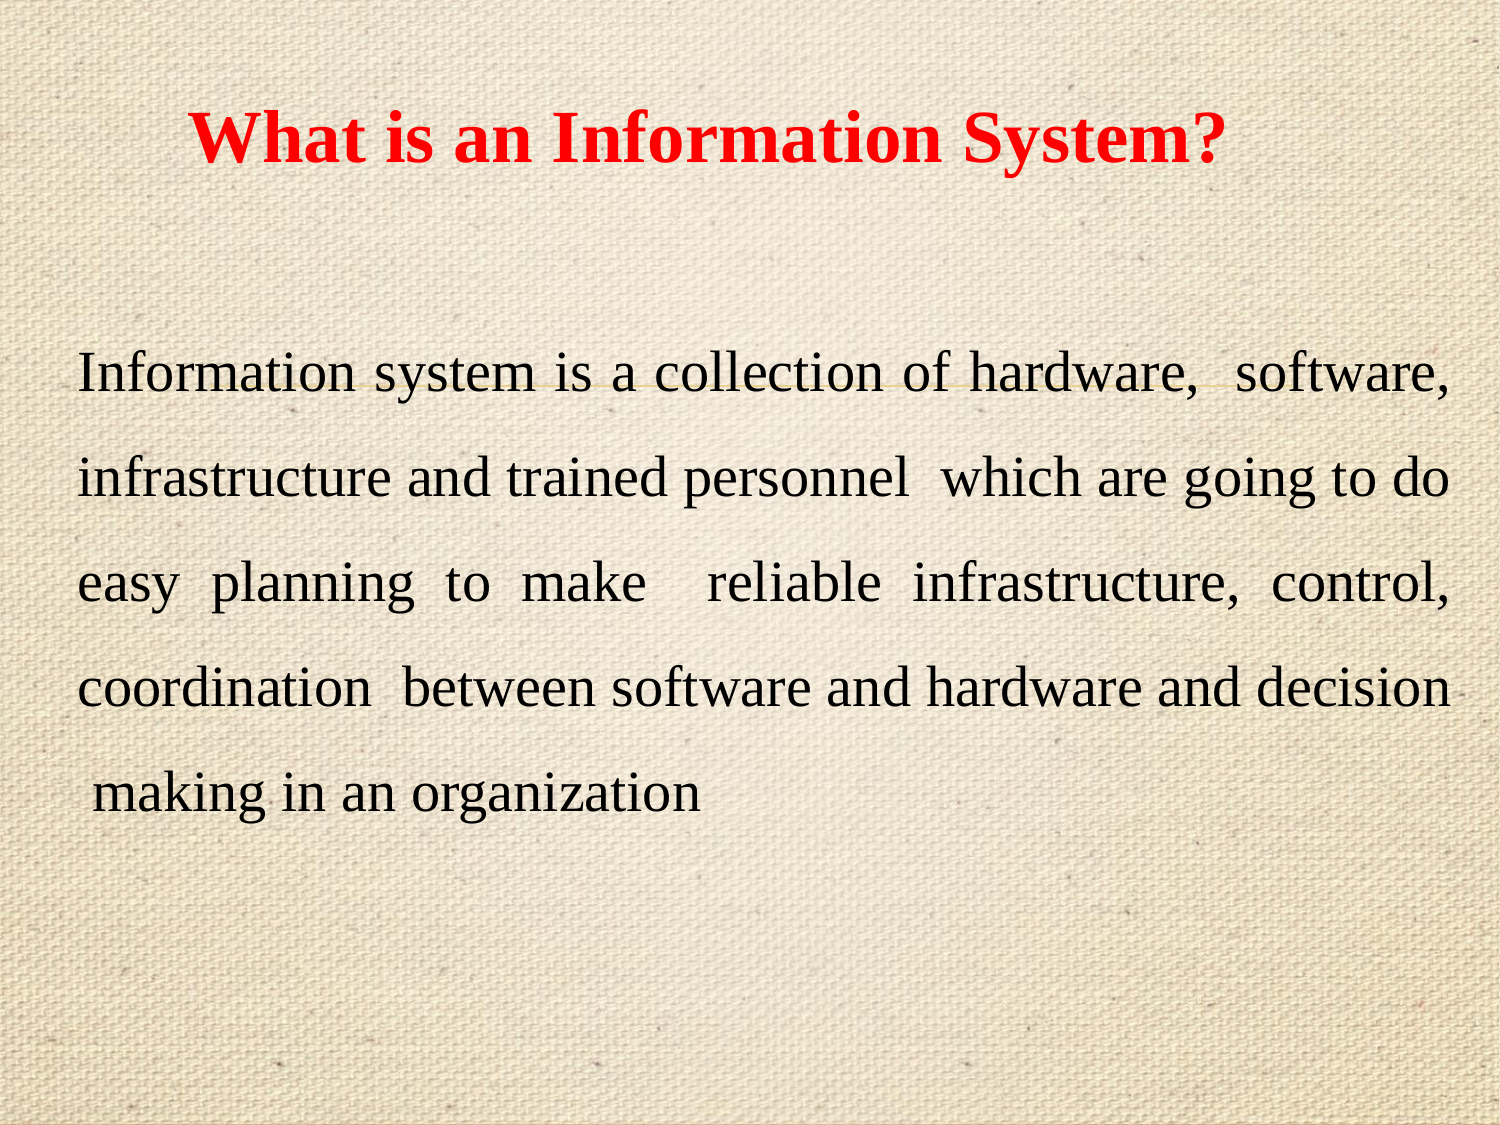

# What is an Information System?
Information system is a collection of hardware,  software, infrastructure and trained personnel  which are going to do easy planning to make  reliable infrastructure, control, coordination  between software and hardware and decision  making in an organization